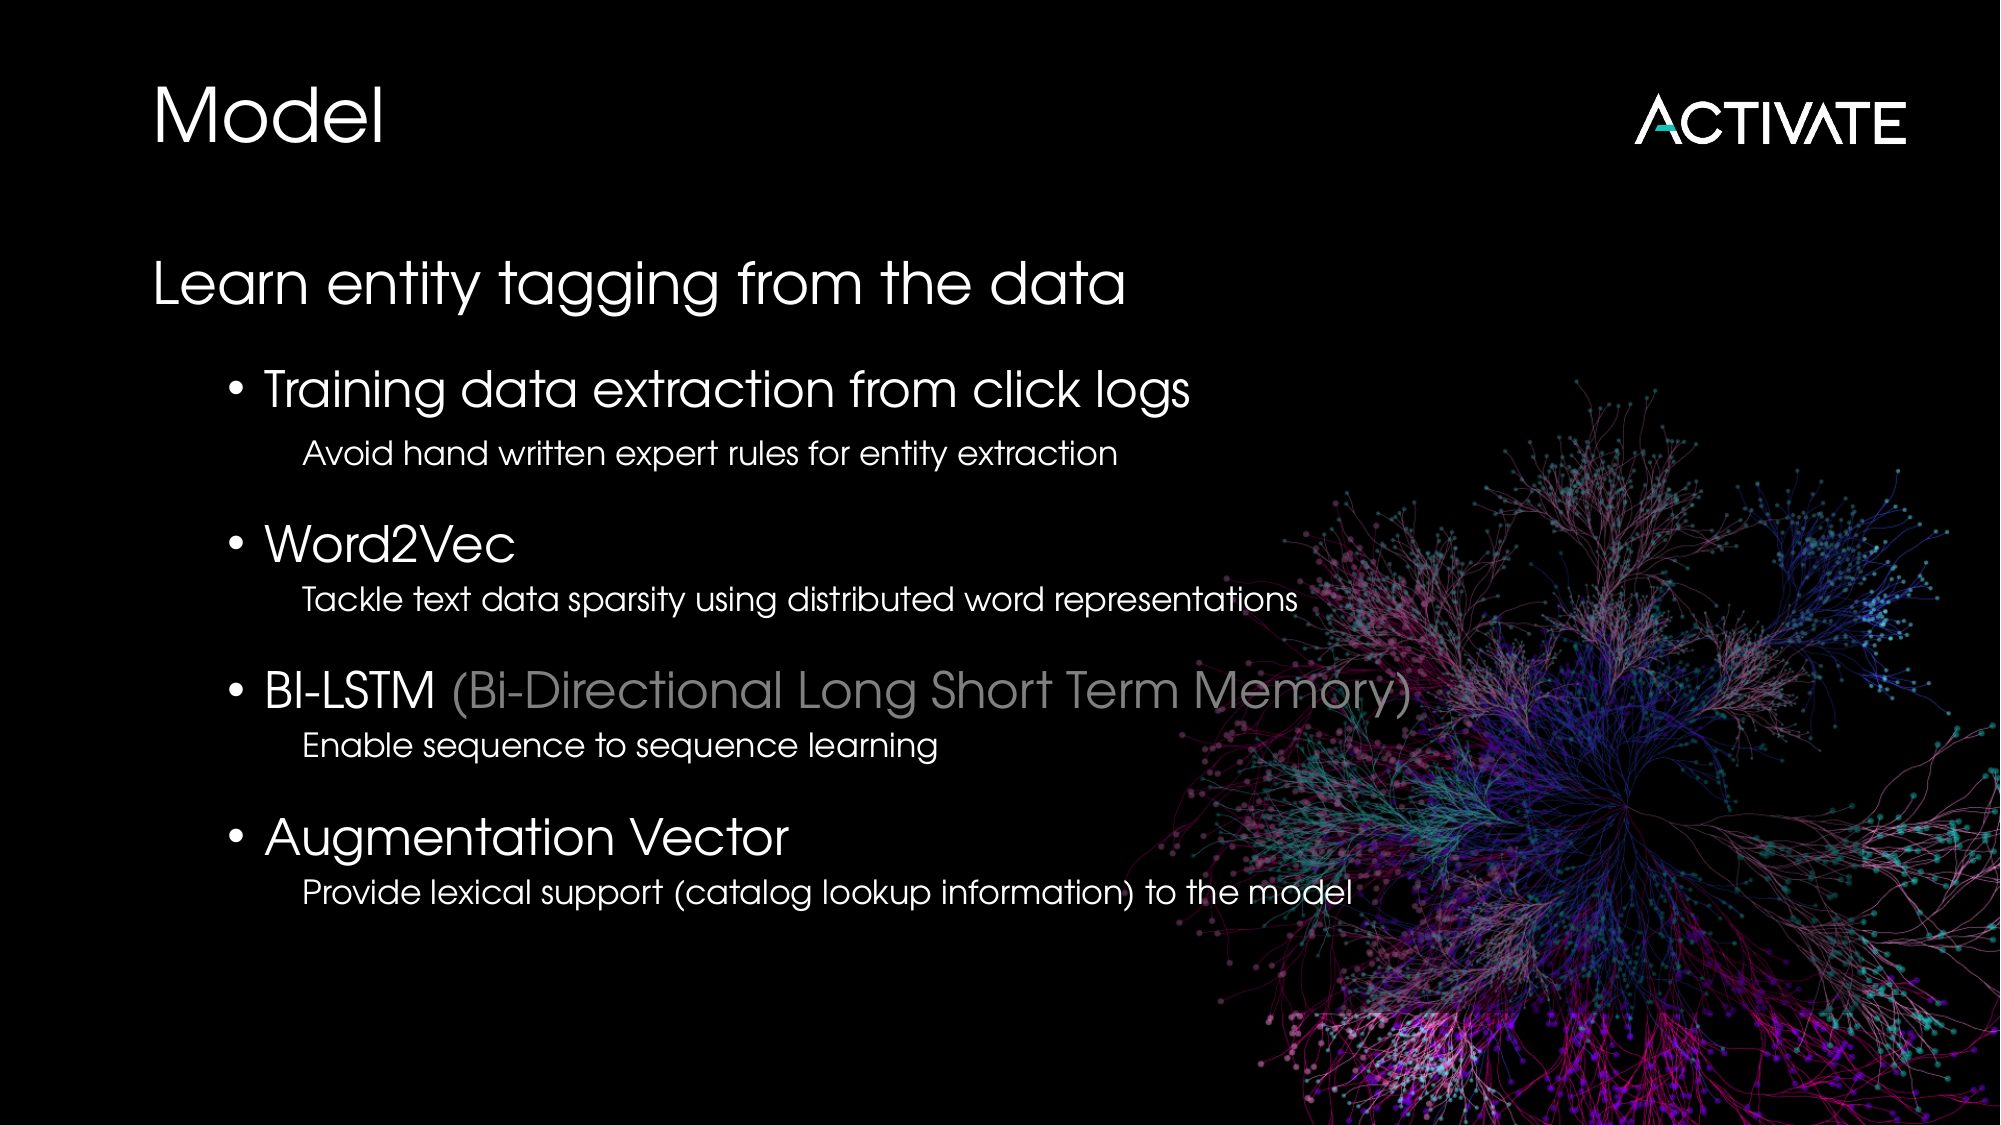

# Model
Learn entity tagging from the data
Training data extraction from click logs
Avoid hand written expert rules for entity extraction
Word2Vec
Tackle text data sparsity using distributed word representations
BI-LSTM (Bi-Directional Long Short Term Memory)
Enable sequence to sequence learning
Augmentation Vector
Provide lexical support (catalog lookup information) to the model